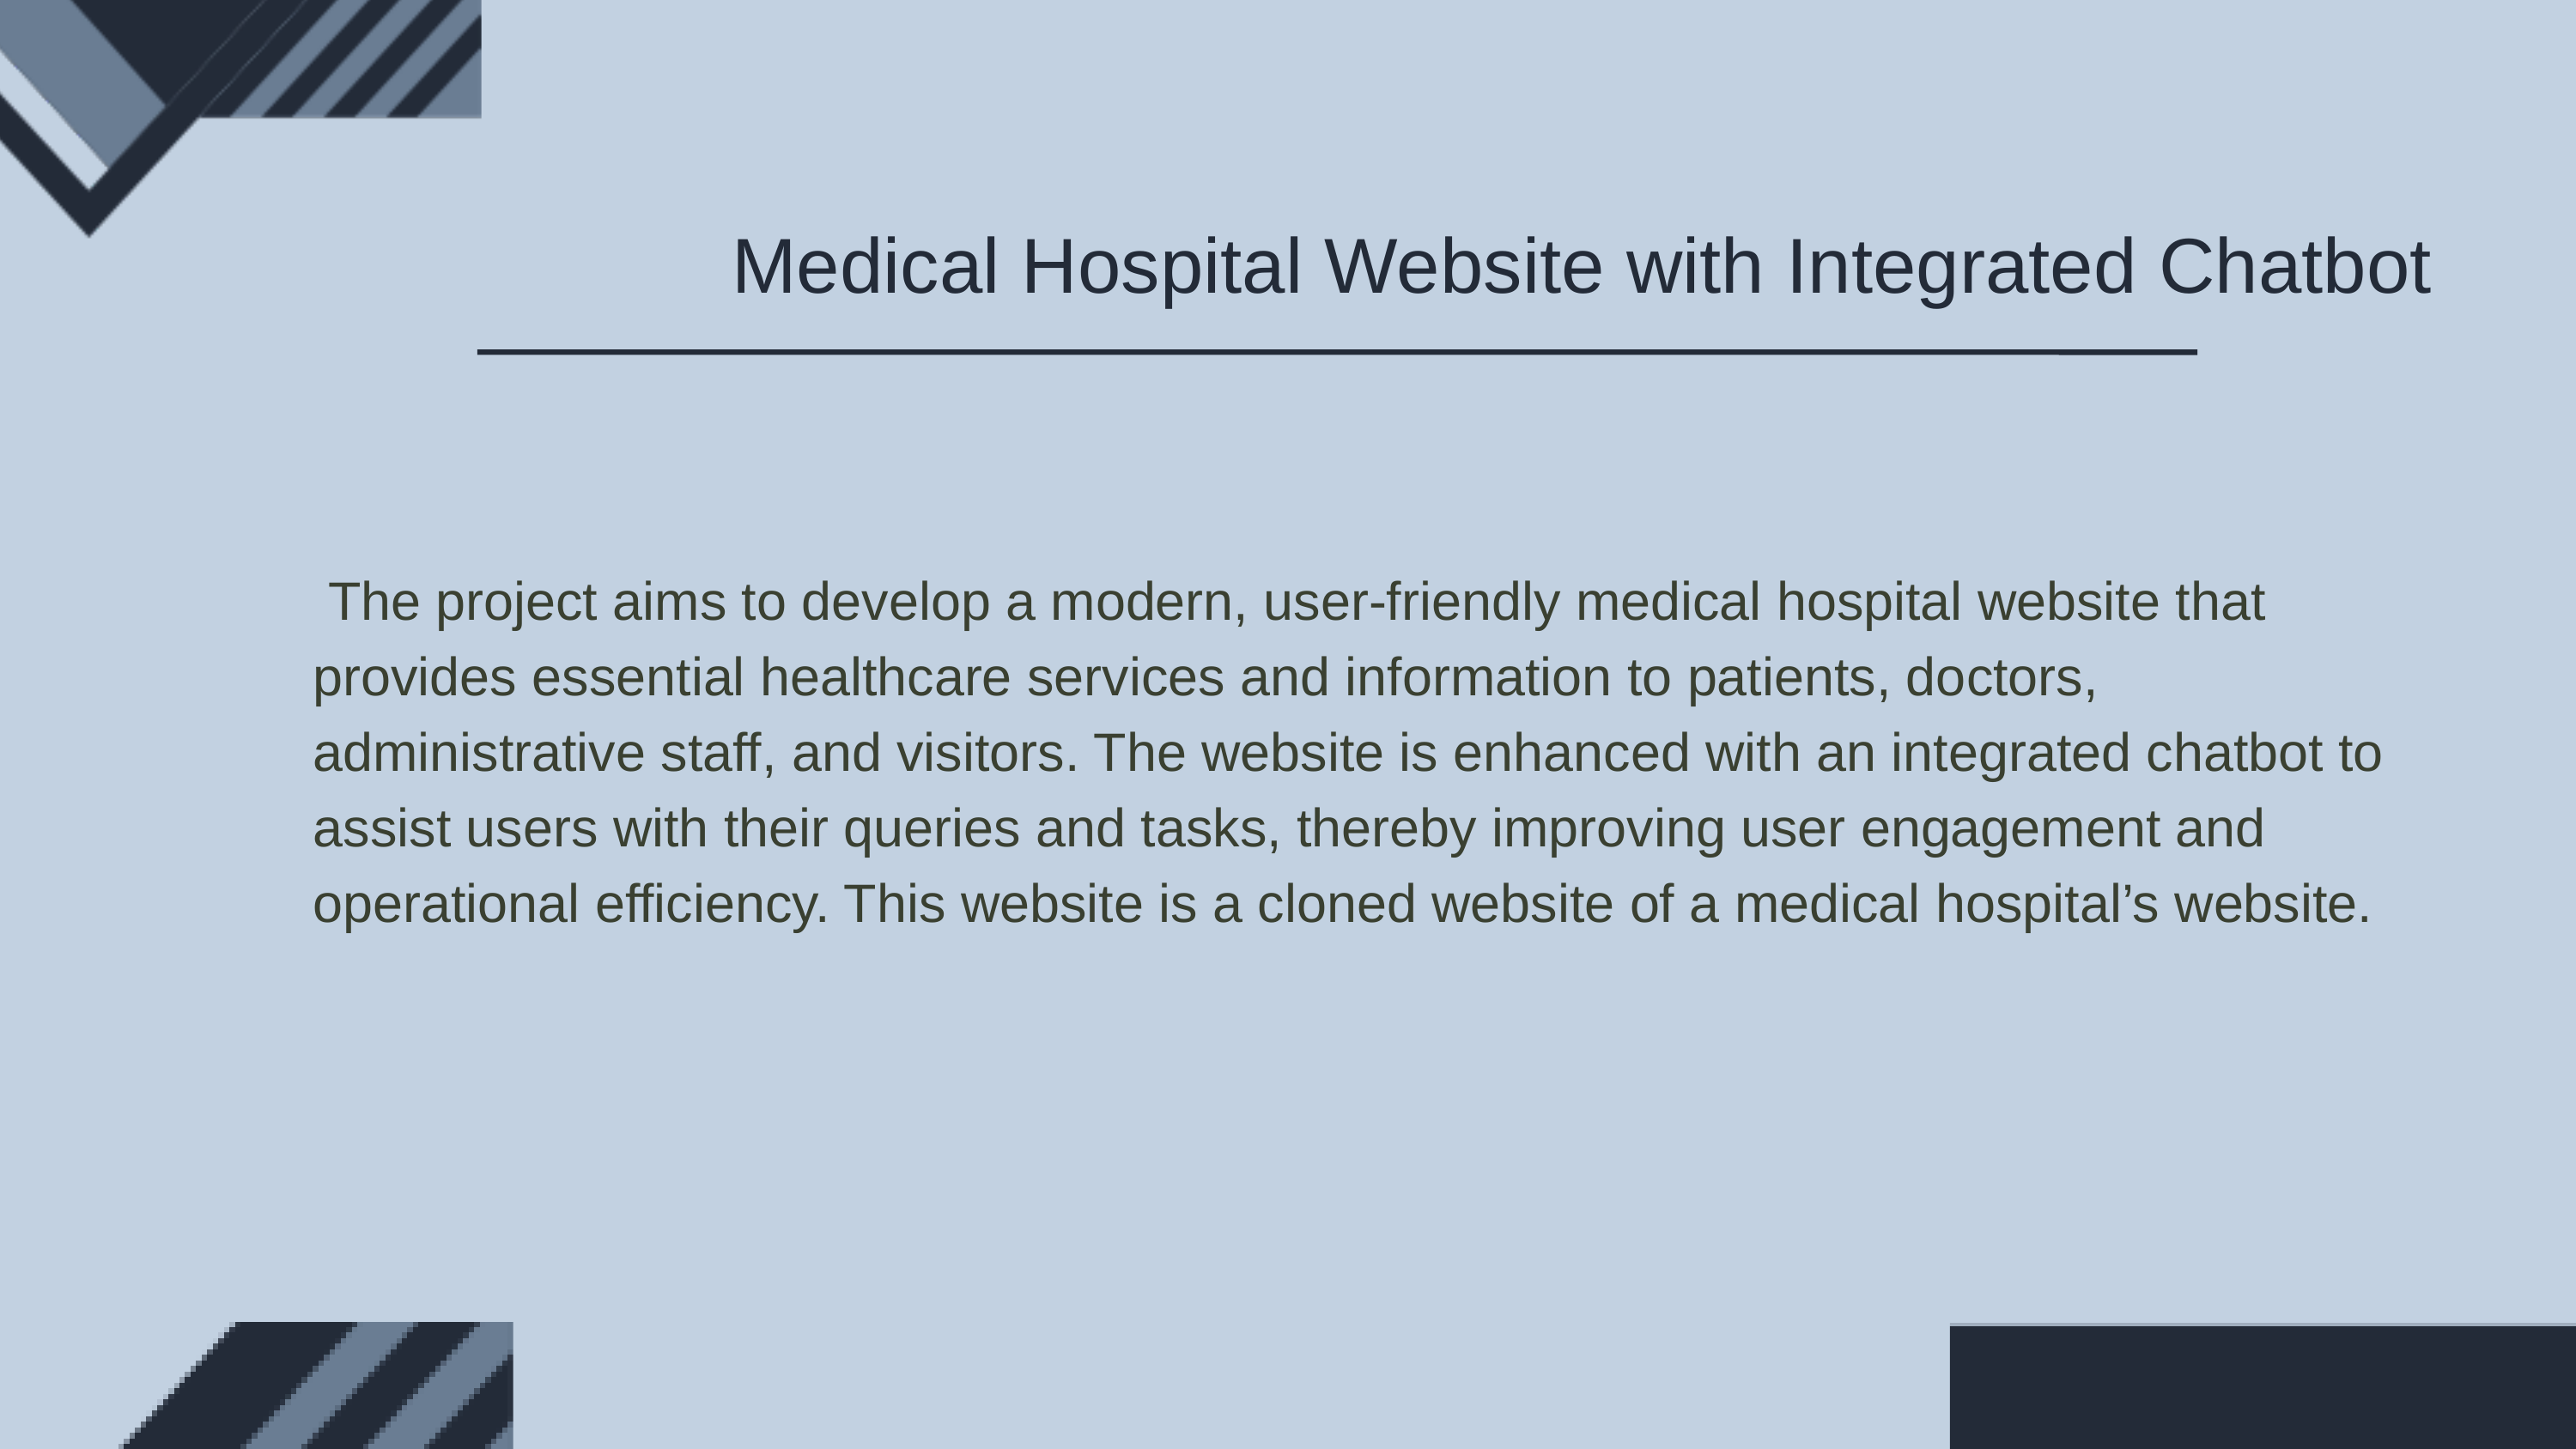

Medical Hospital Website with Integrated Chatbot

 The project aims to develop a modern, user-friendly medical hospital website that provides essential healthcare services and information to patients, doctors, administrative staff, and visitors. The website is enhanced with an integrated chatbot to assist users with their queries and tasks, thereby improving user engagement and operational efficiency. This website is a cloned website of a medical hospital’s website.